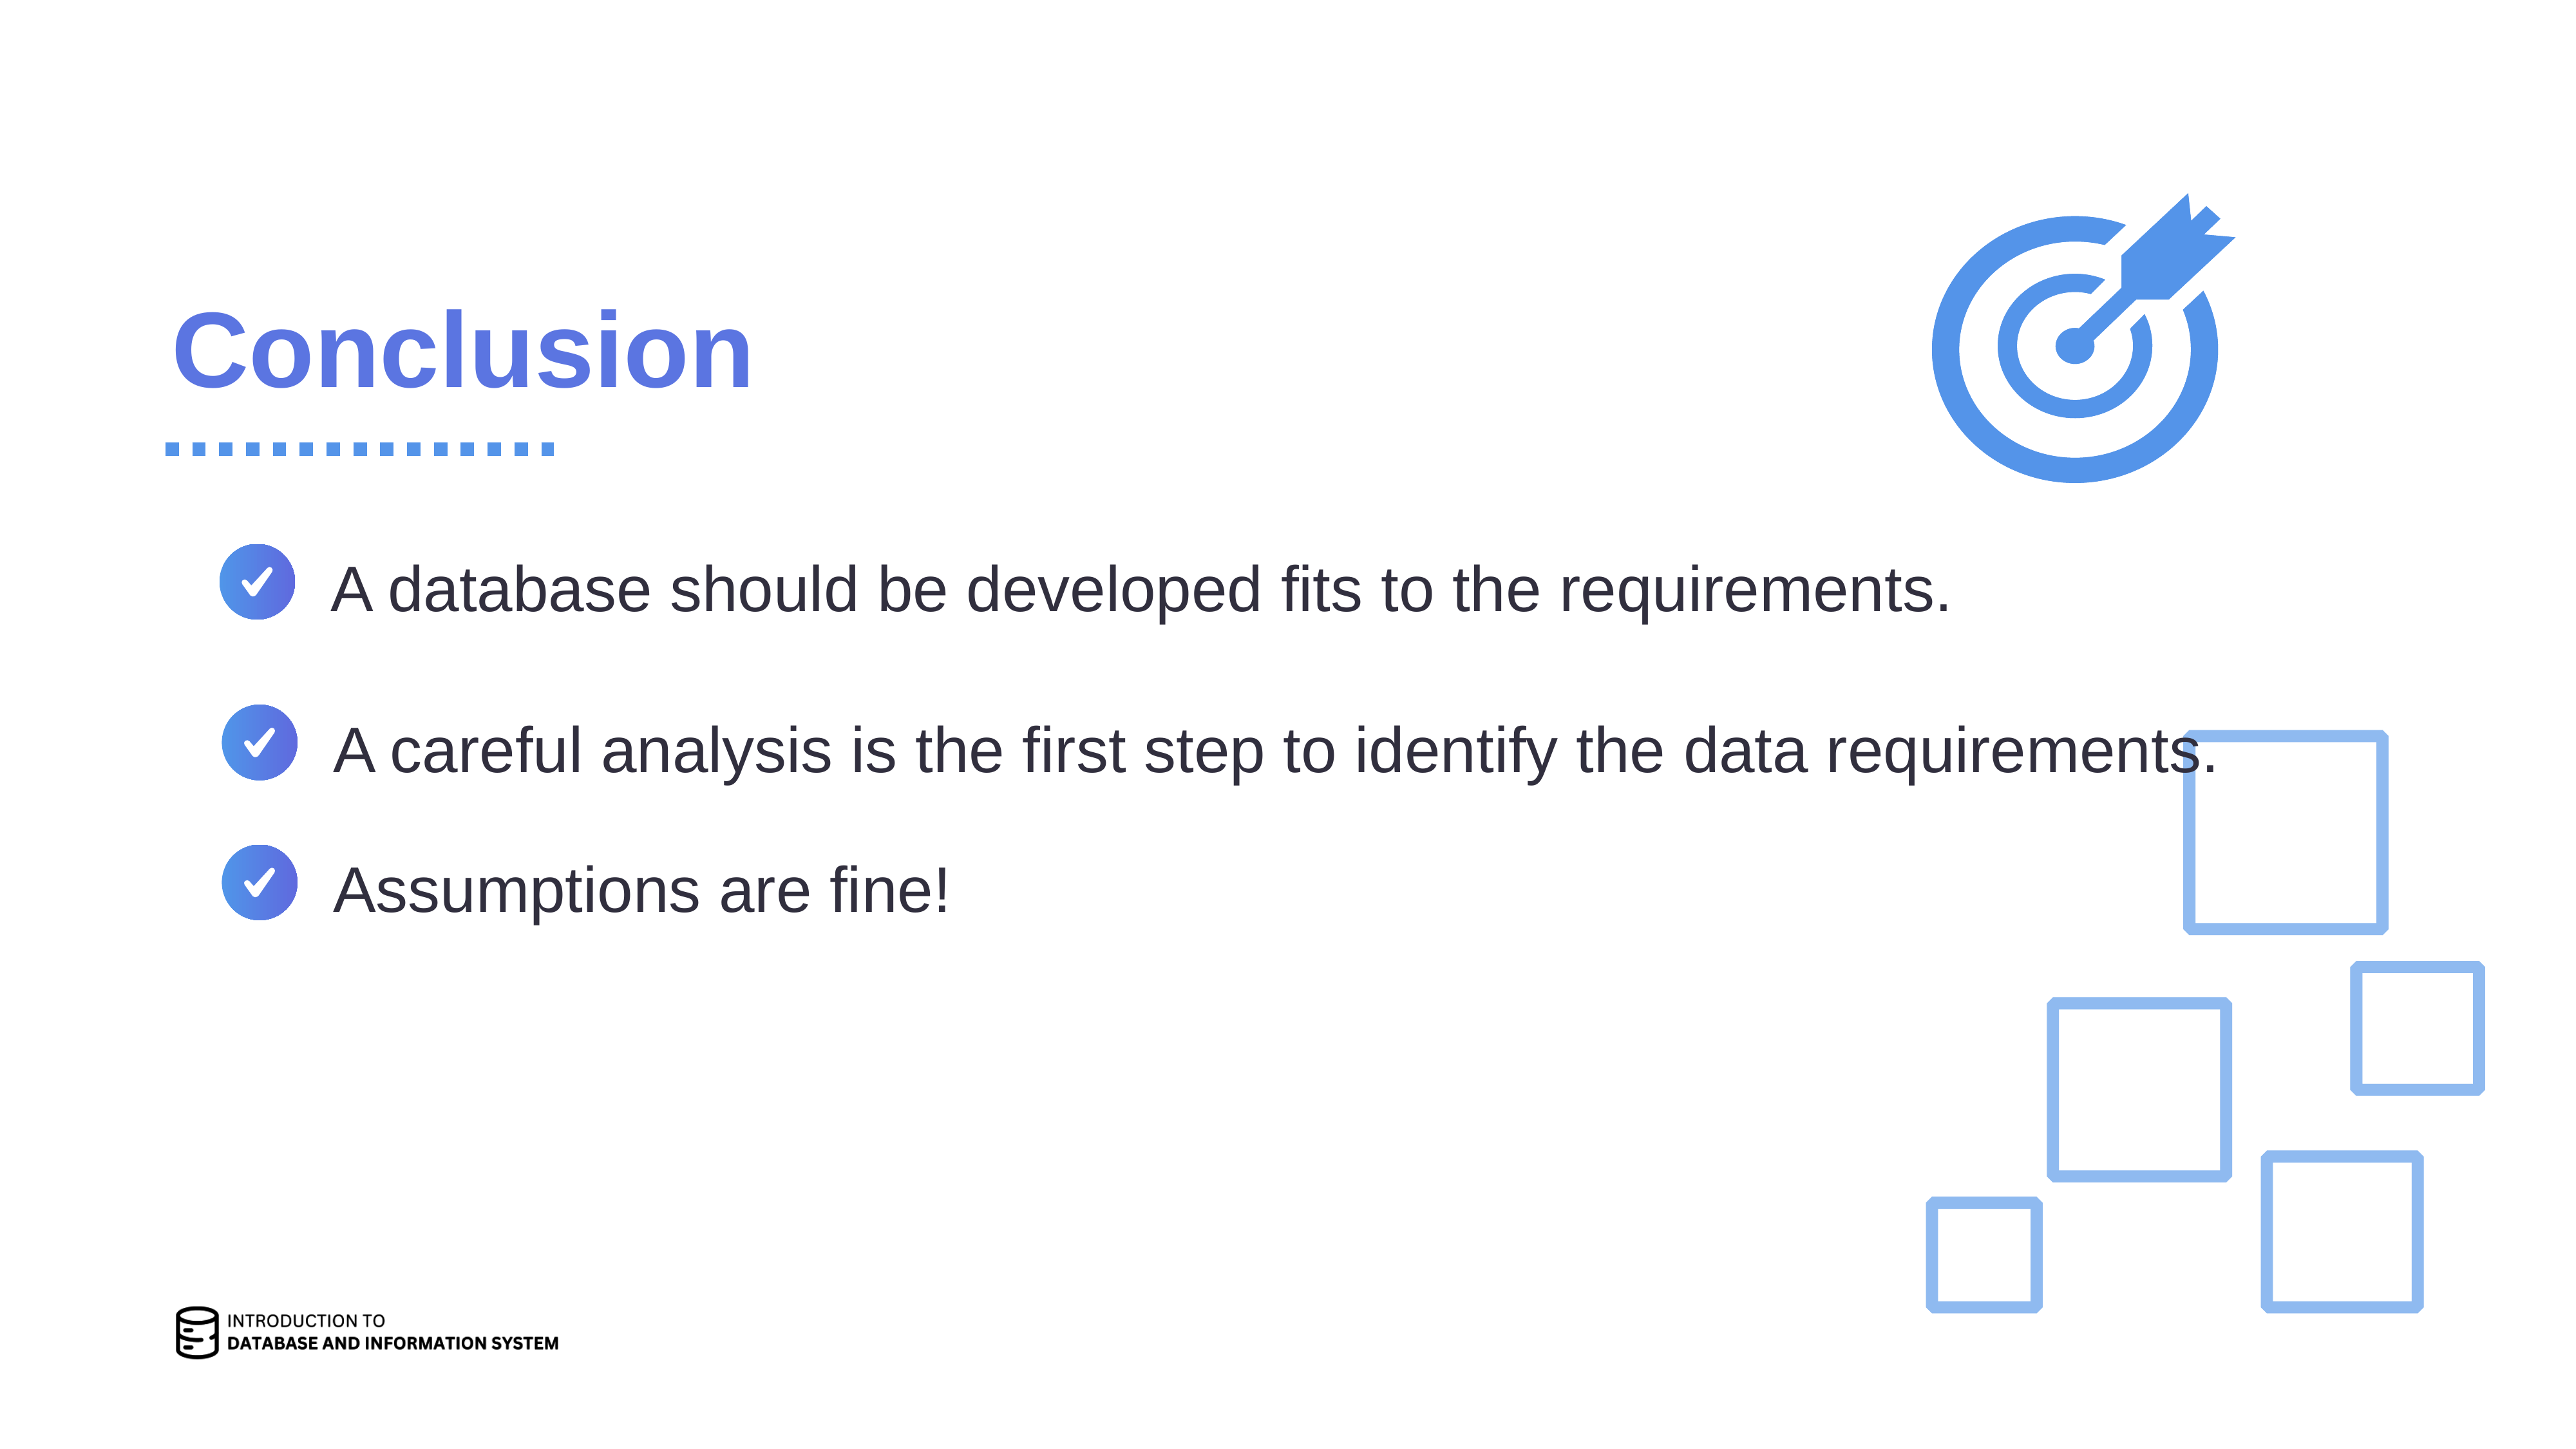

# Conclusion
A database should be developed fits to the requirements.

A careful analysis is the first step to identify the data requirements.

Assumptions are fine!